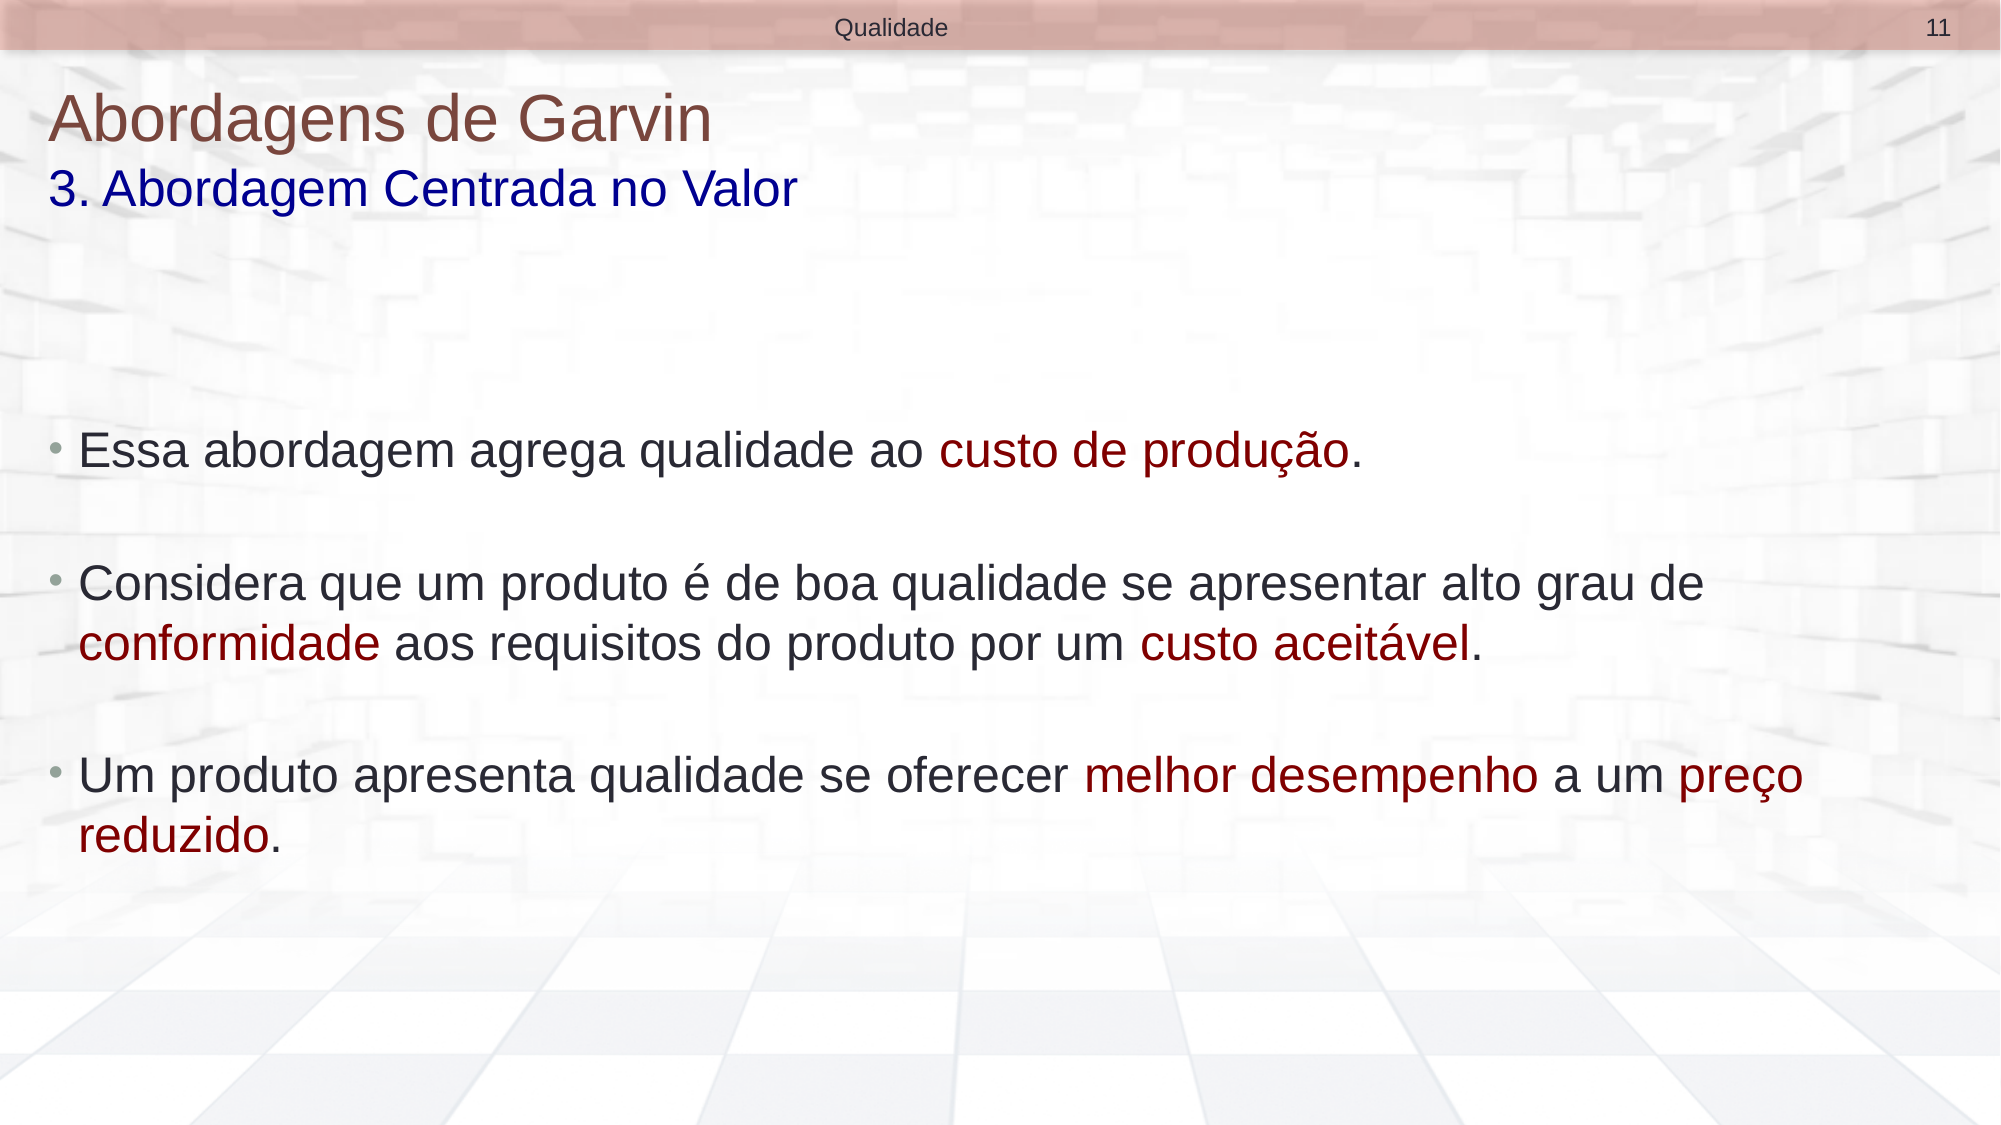

11
Qualidade
# Abordagens de Garvin 3. Abordagem Centrada no Valor
Essa abordagem agrega qualidade ao custo de produção.

Considera que um produto é de boa qualidade se apresentar alto grau de conformidade aos requisitos do produto por um custo aceitável.

Um produto apresenta qualidade se oferecer melhor desempenho a um preço reduzido.